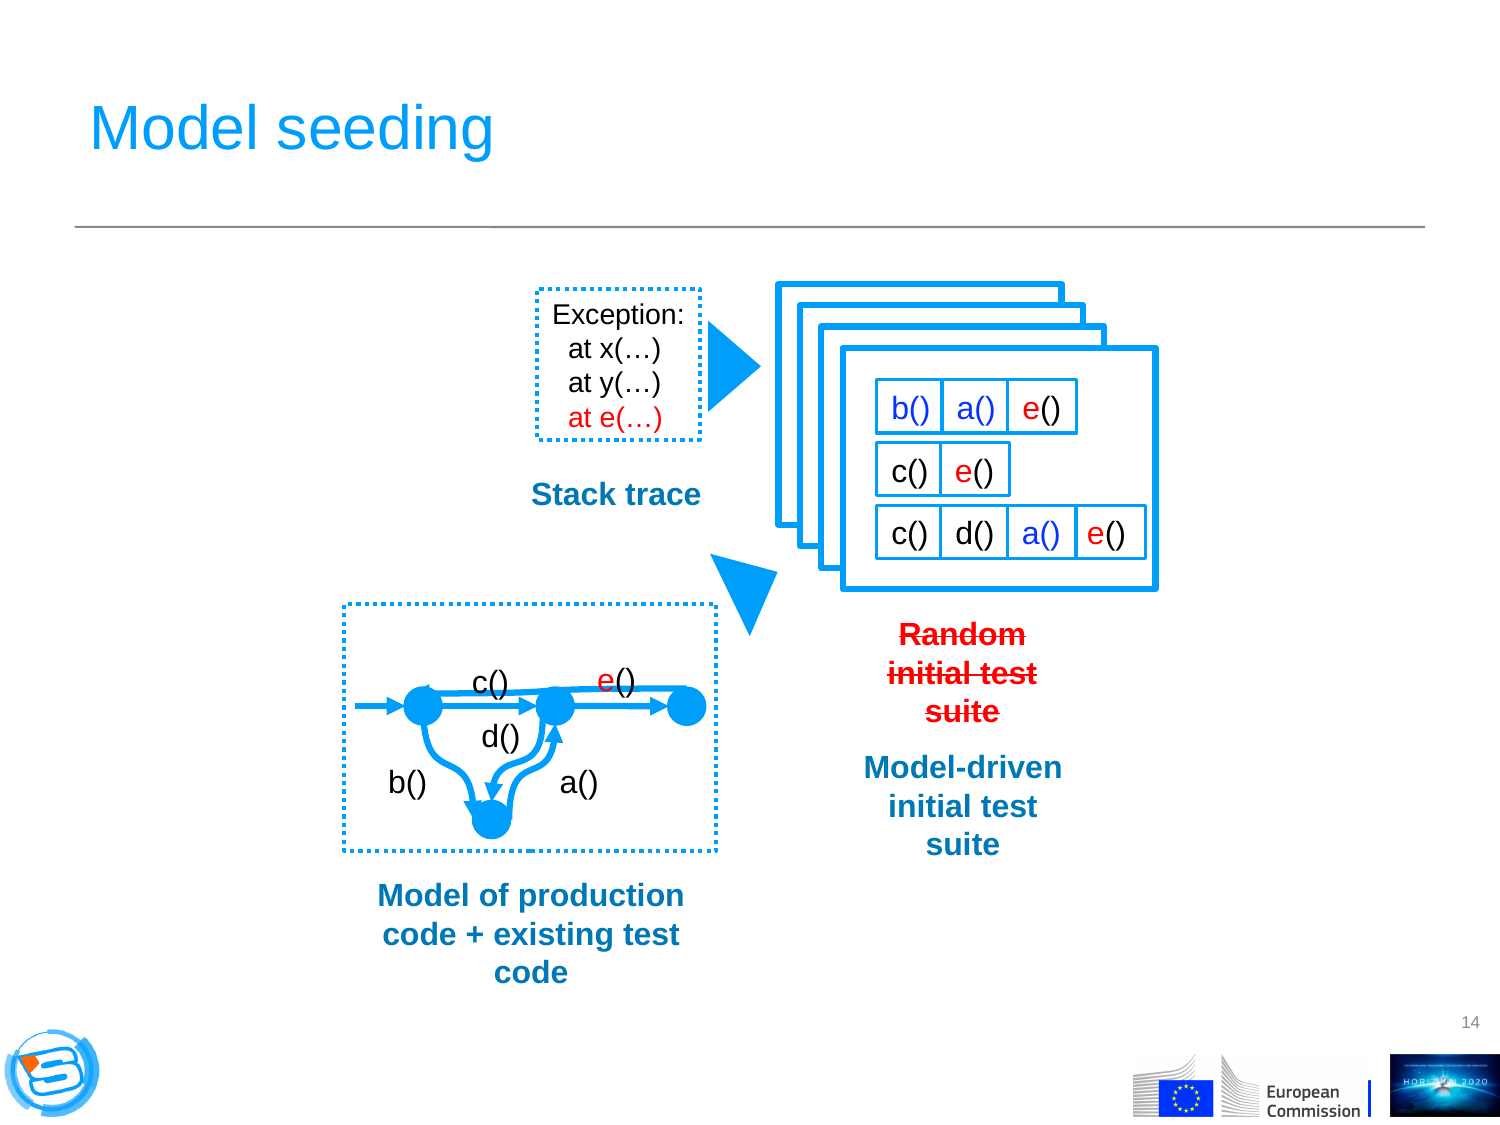

# Model seeding

a()
b()
e()

a()
b()
e()

a()
b()
e()
c()
e()
b()
a()
e()
c()
e()
c()
e()
c()
d()
e()
c()
e()
c()
d()
e()
c()
d()
e()
c()
d()
a()
e()
Exception:
  at x(…)
  at y(…)
  at e(…)

Stack trace

e()
c()

d()
b()
a()

Random initial test suite
Model-driven initial test suite
Model of production code + existing test code
14